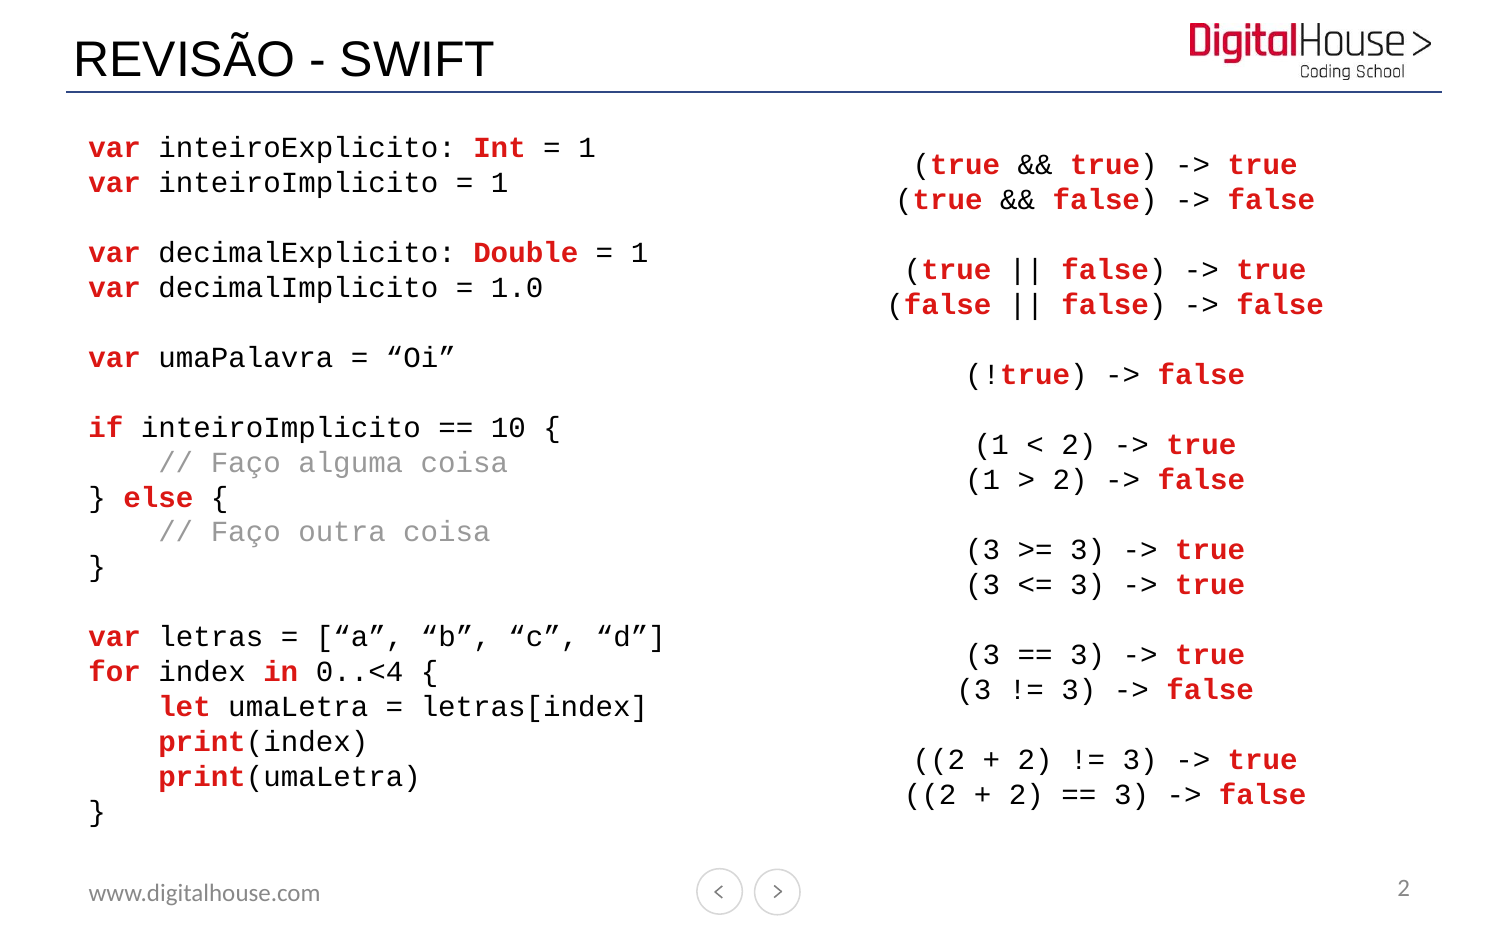

# REVISÃO - SWIFT
var inteiroExplicito: Int = 1
var inteiroImplicito = 1

var decimalExplicito: Double = 1
var decimalImplicito = 1.0

var umaPalavra = “Oi”

if inteiroImplicito == 10 {
    // Faço alguma coisa
} else {
    // Faço outra coisa
}

var letras = [“a”, “b”, “c”, “d”]
for index in 0..<4 {
    let umaLetra = letras[index]
    print(index)
    print(umaLetra)
}
(true && true) -> true
(true && false) -> false
(true || false) -> true
(false || false) -> false
(!true) -> false

(1 < 2) -> true
(1 > 2) -> false
(3 >= 3) -> true
(3 <= 3) -> true
(3 == 3) -> true
(3 != 3) -> false

((2 + 2) != 3) -> true
((2 + 2) == 3) -> false
2